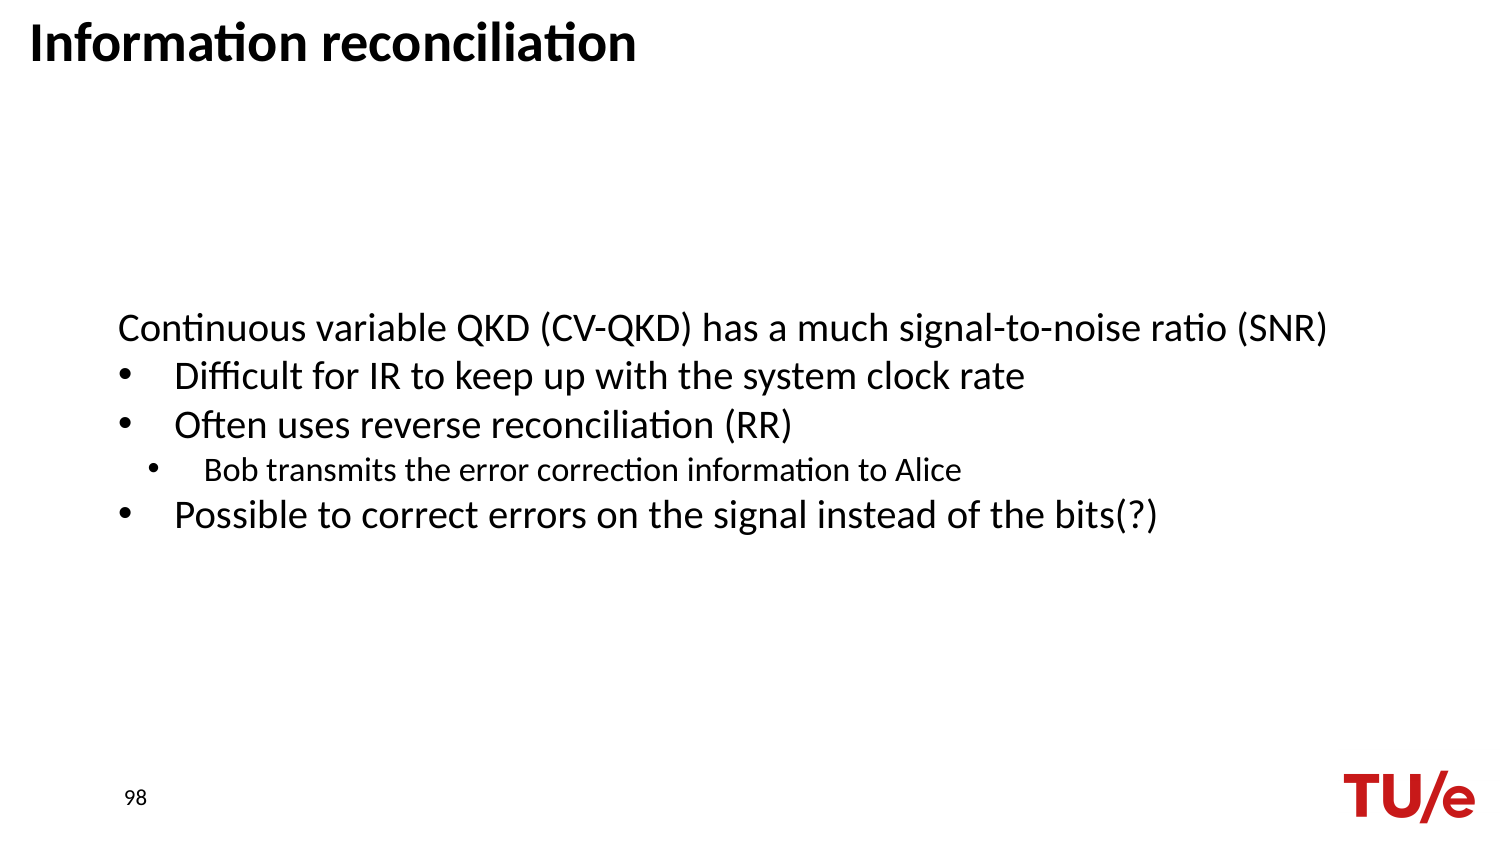

# Information reconciliation
Continuous variable QKD (CV-QKD) has a much signal-to-noise ratio (SNR)
Difficult for IR to keep up with the system clock rate
Often uses reverse reconciliation (RR)
Bob transmits the error correction information to Alice
Possible to correct errors on the signal instead of the bits(?)
98